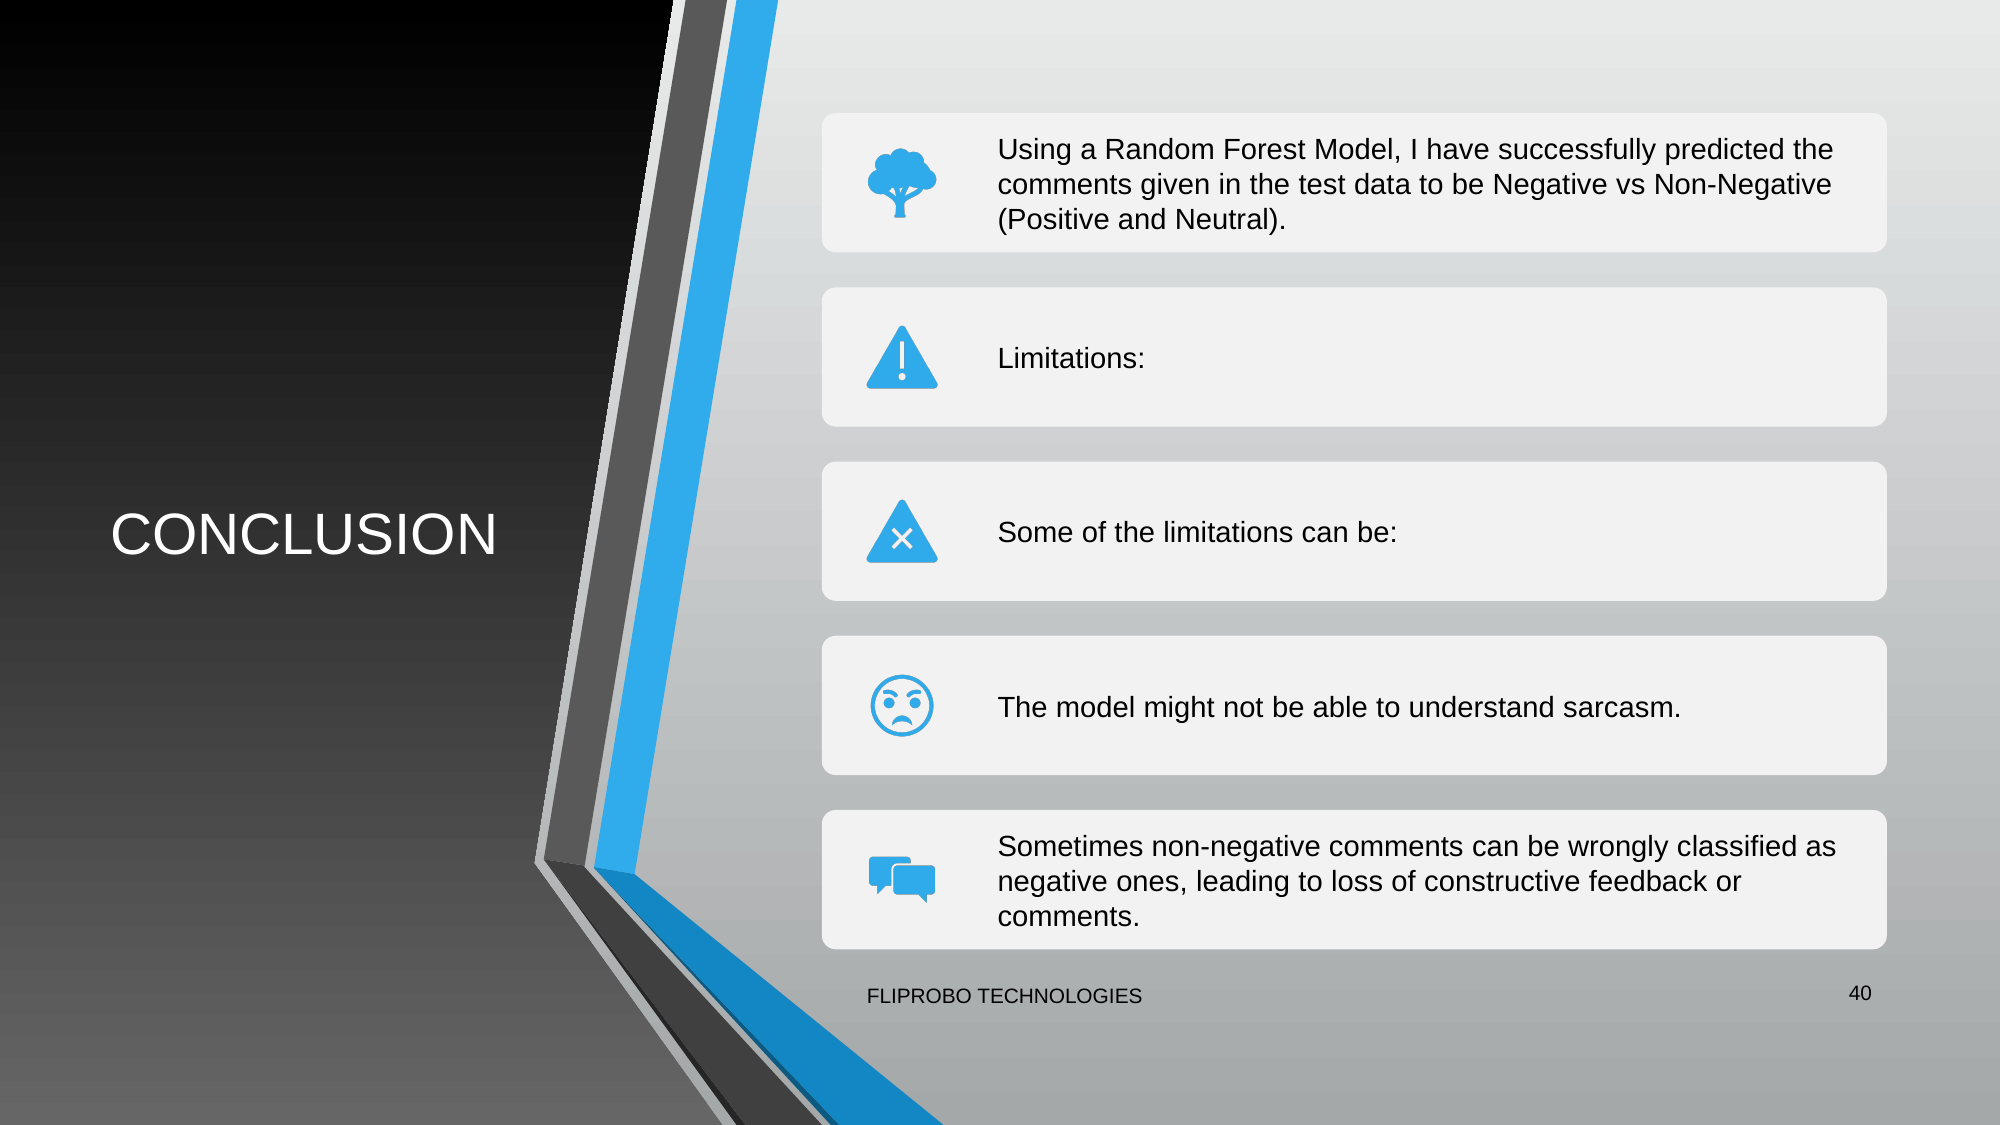

# CONCLUSION
Using a Random Forest Model, I have successfully predicted the comments given in the test data to be Negative vs Non-Negative (Positive and Neutral).
Limitations:
Some of the limitations can be:
The model might not be able to understand sarcasm.
Sometimes non-negative comments can be wrongly classified as negative ones, leading to loss of constructive feedback or comments.
40
FLIPROBO TECHNOLOGIES